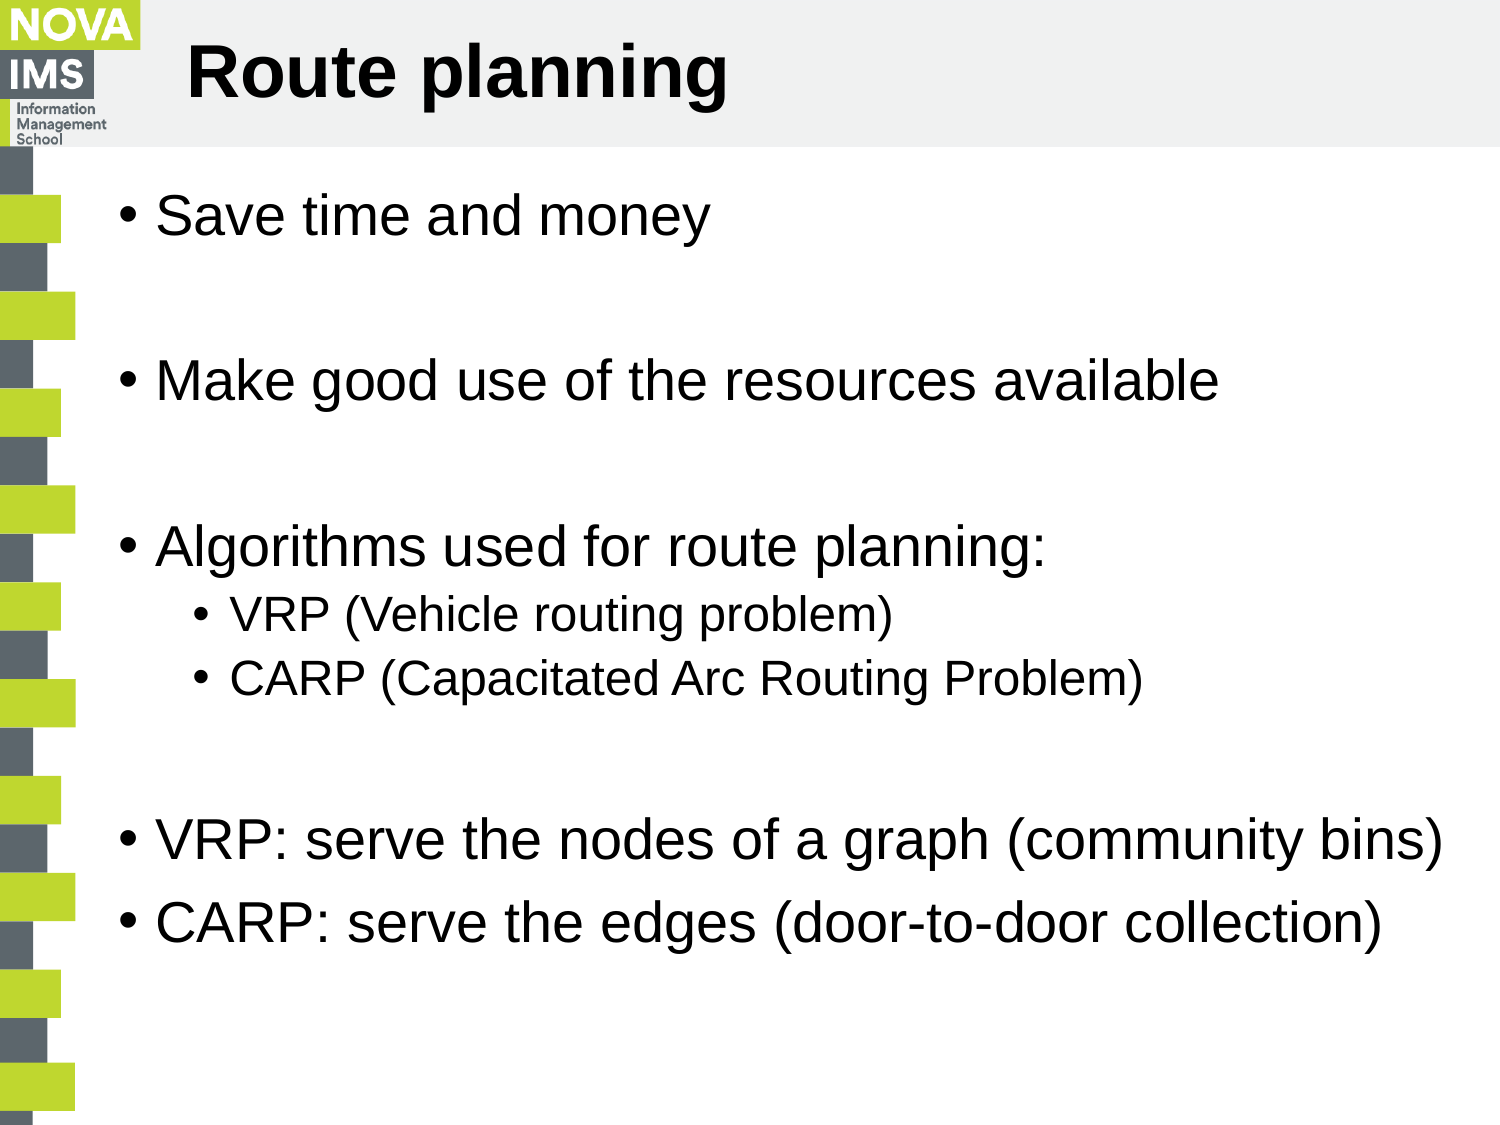

# Route planning
Save time and money

Make good use of the resources available

Algorithms used for route planning:
VRP (Vehicle routing problem)
CARP (Capacitated Arc Routing Problem)

VRP: serve the nodes of a graph (community bins)
CARP: serve the edges (door-to-door collection)